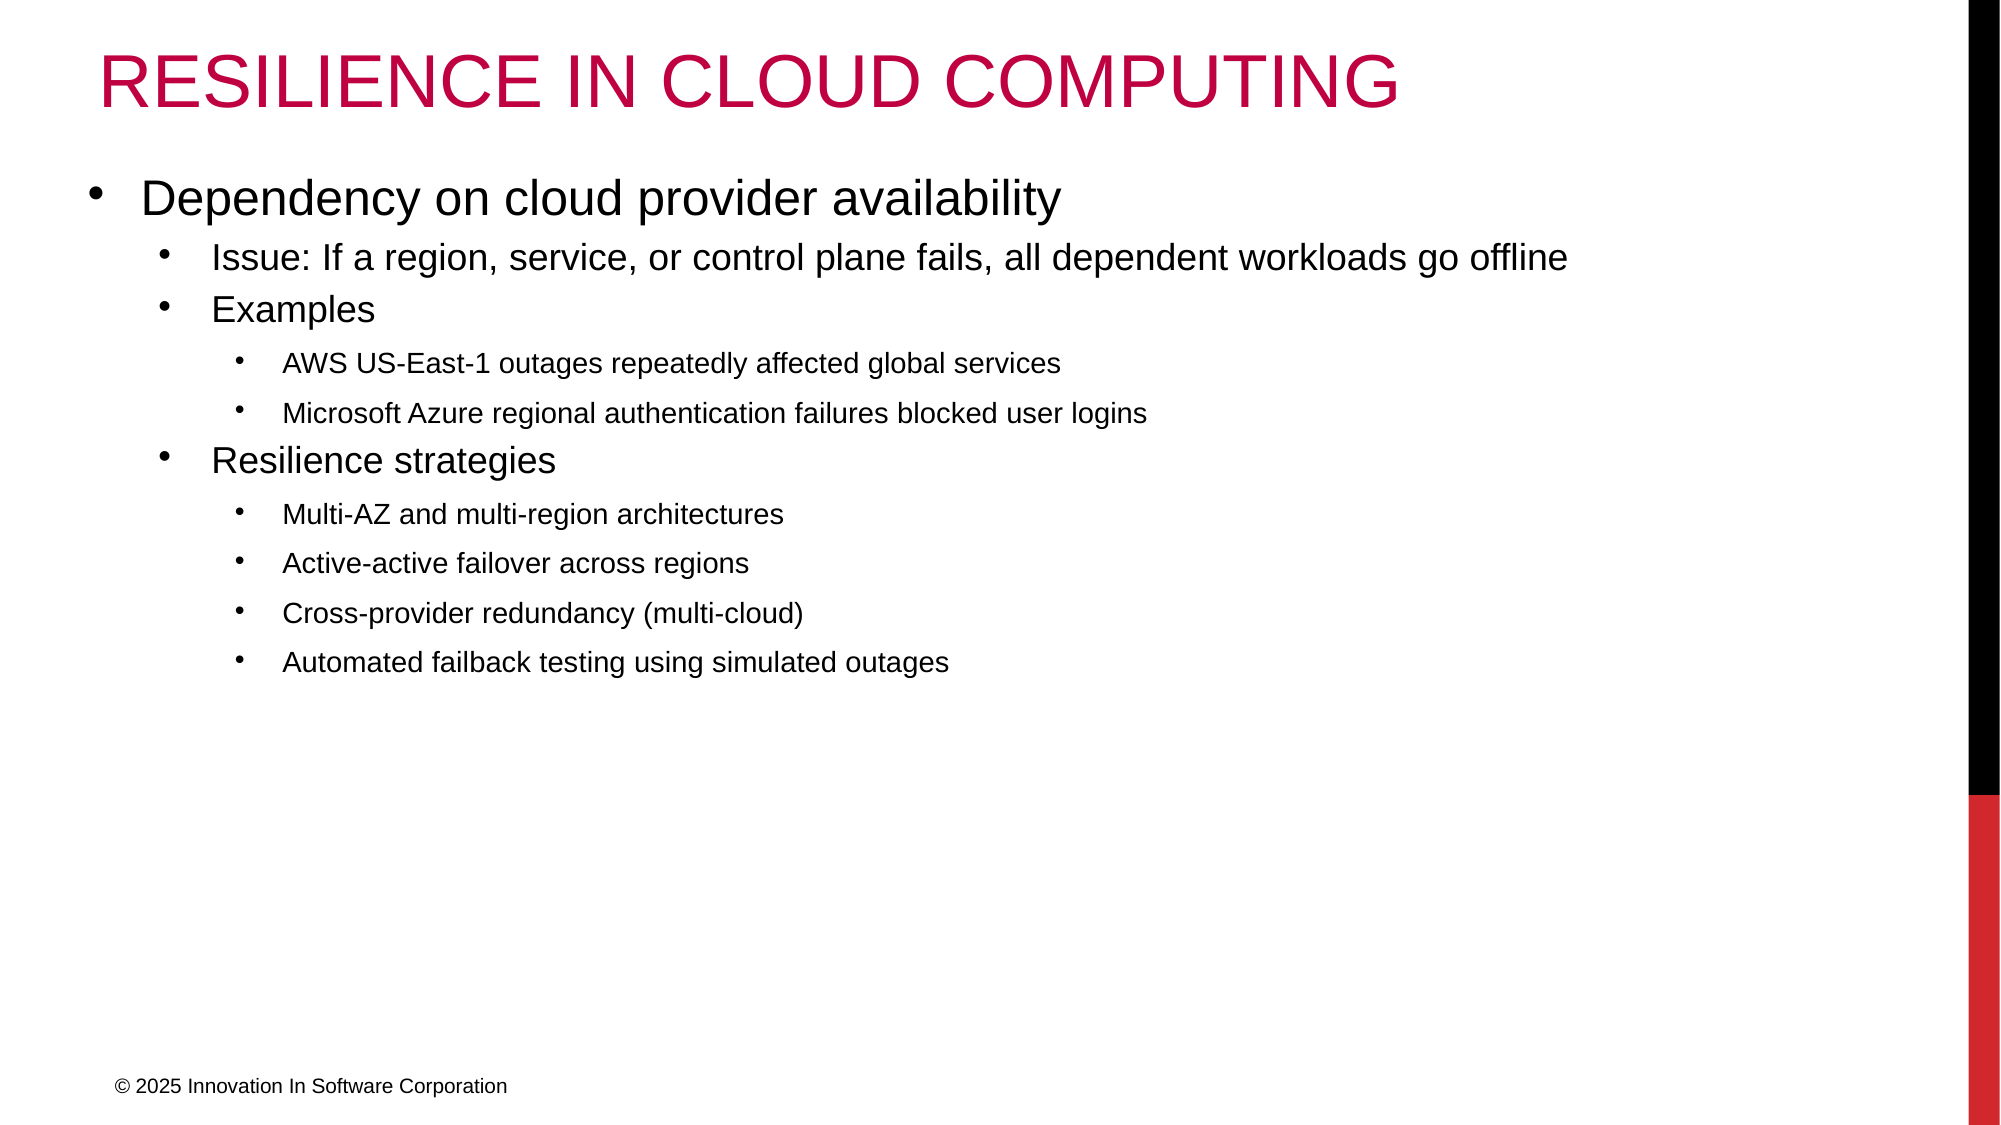

# resilience in Cloud Computing
Dependency on cloud provider availability
Issue: If a region, service, or control plane fails, all dependent workloads go offline
Examples
AWS US-East-1 outages repeatedly affected global services
Microsoft Azure regional authentication failures blocked user logins
Resilience strategies
Multi-AZ and multi-region architectures
Active-active failover across regions
Cross-provider redundancy (multi-cloud)
Automated failback testing using simulated outages
© 2025 Innovation In Software Corporation